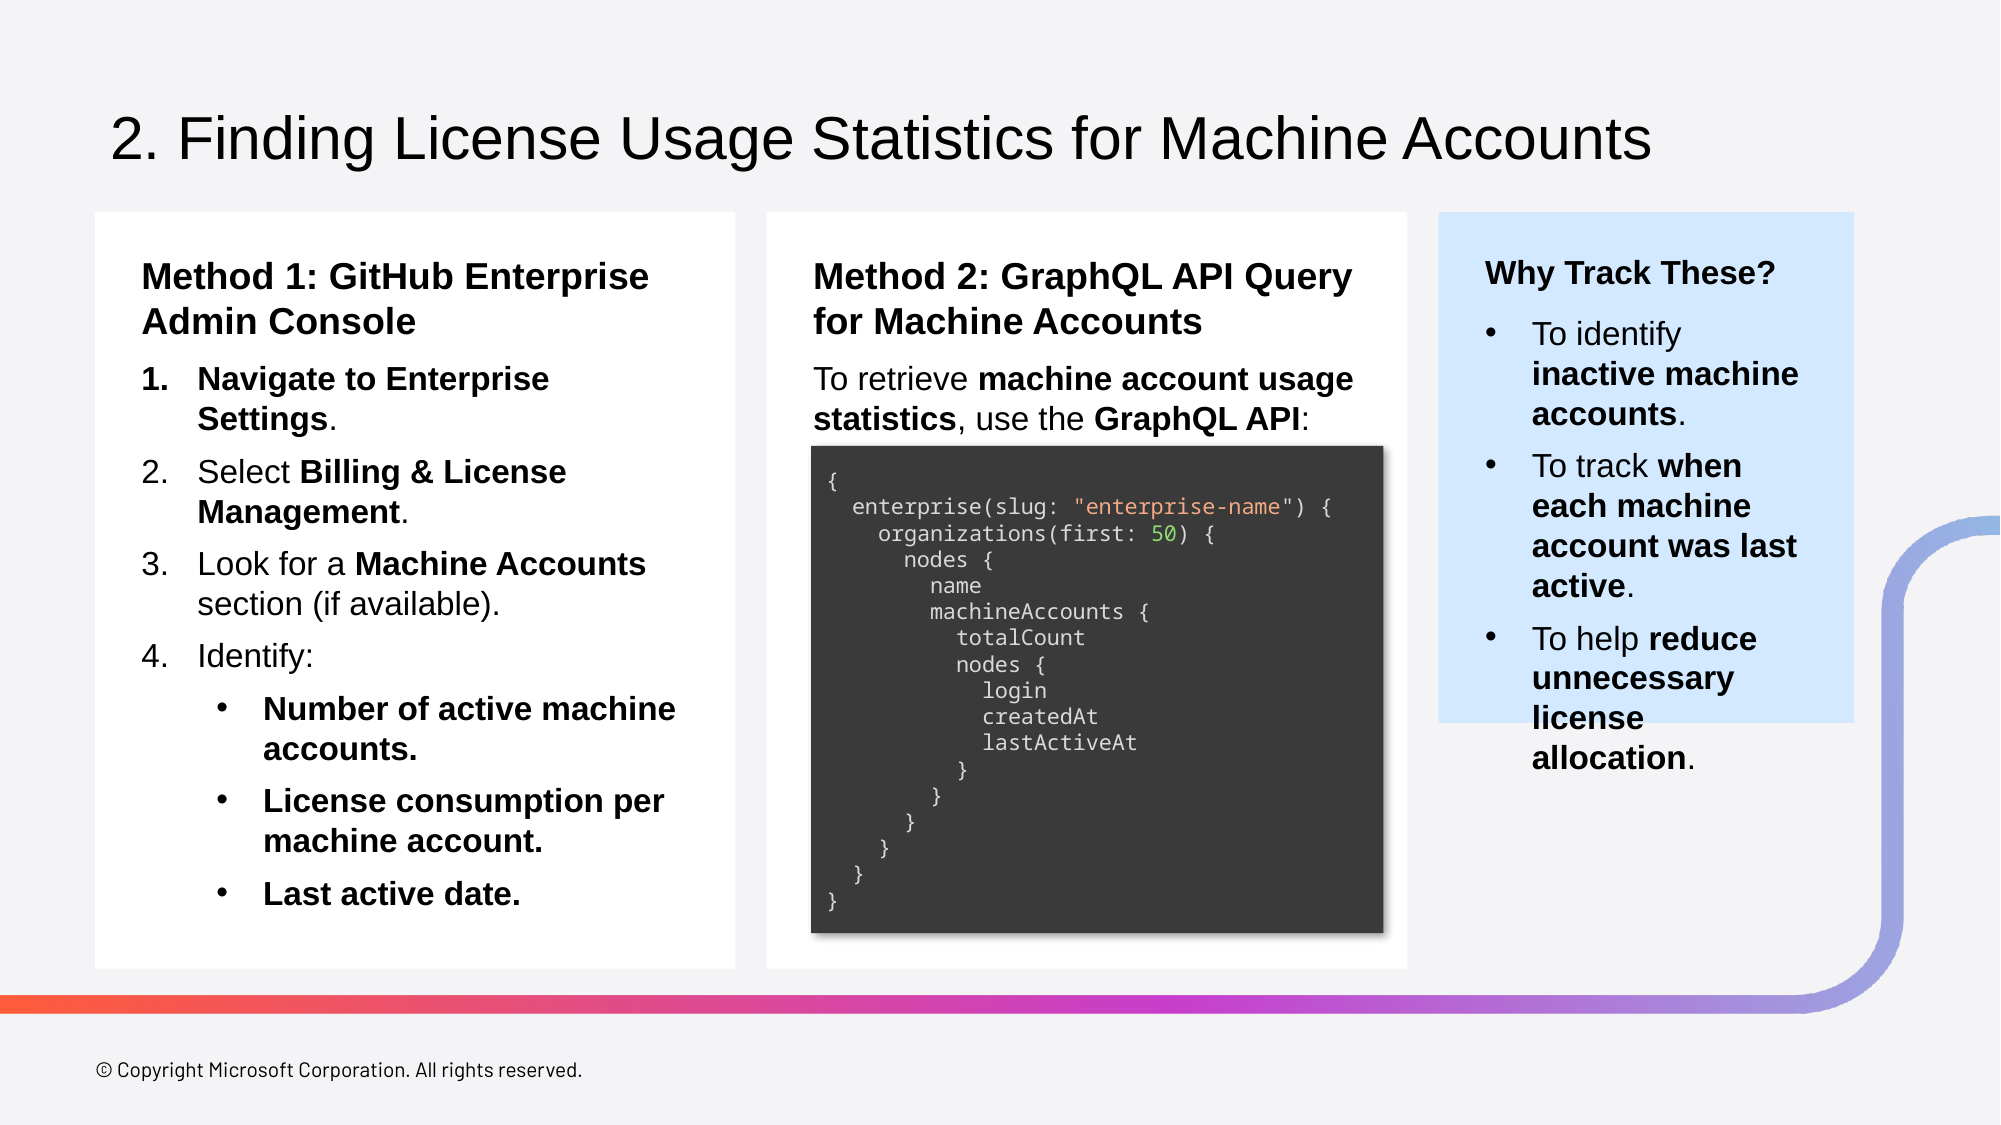

# 2. Finding License Usage Statistics for Machine Accounts

Method 1: GitHub Enterprise Admin Console
Method 2: GraphQL API Query for Machine Accounts
Why Track These?
To identify inactive machine accounts.
To track when each machine account was last active.
To help reduce unnecessary license allocation.
To retrieve machine account usage statistics, use the GraphQL API:
Navigate to Enterprise Settings.
Select Billing & License Management.
Look for a Machine Accounts section (if available).
Identify:
Number of active machine accounts.
License consumption per machine account.
Last active date.
{
  enterprise(slug: "enterprise-name") {
    organizations(first: 50) {
      nodes {
        name
        machineAccounts {
          totalCount
          nodes {
            login
            createdAt
            lastActiveAt
          }
        }
      }
    }
  }
}
© Copyright Microsoft Corporation. All rights reserved.